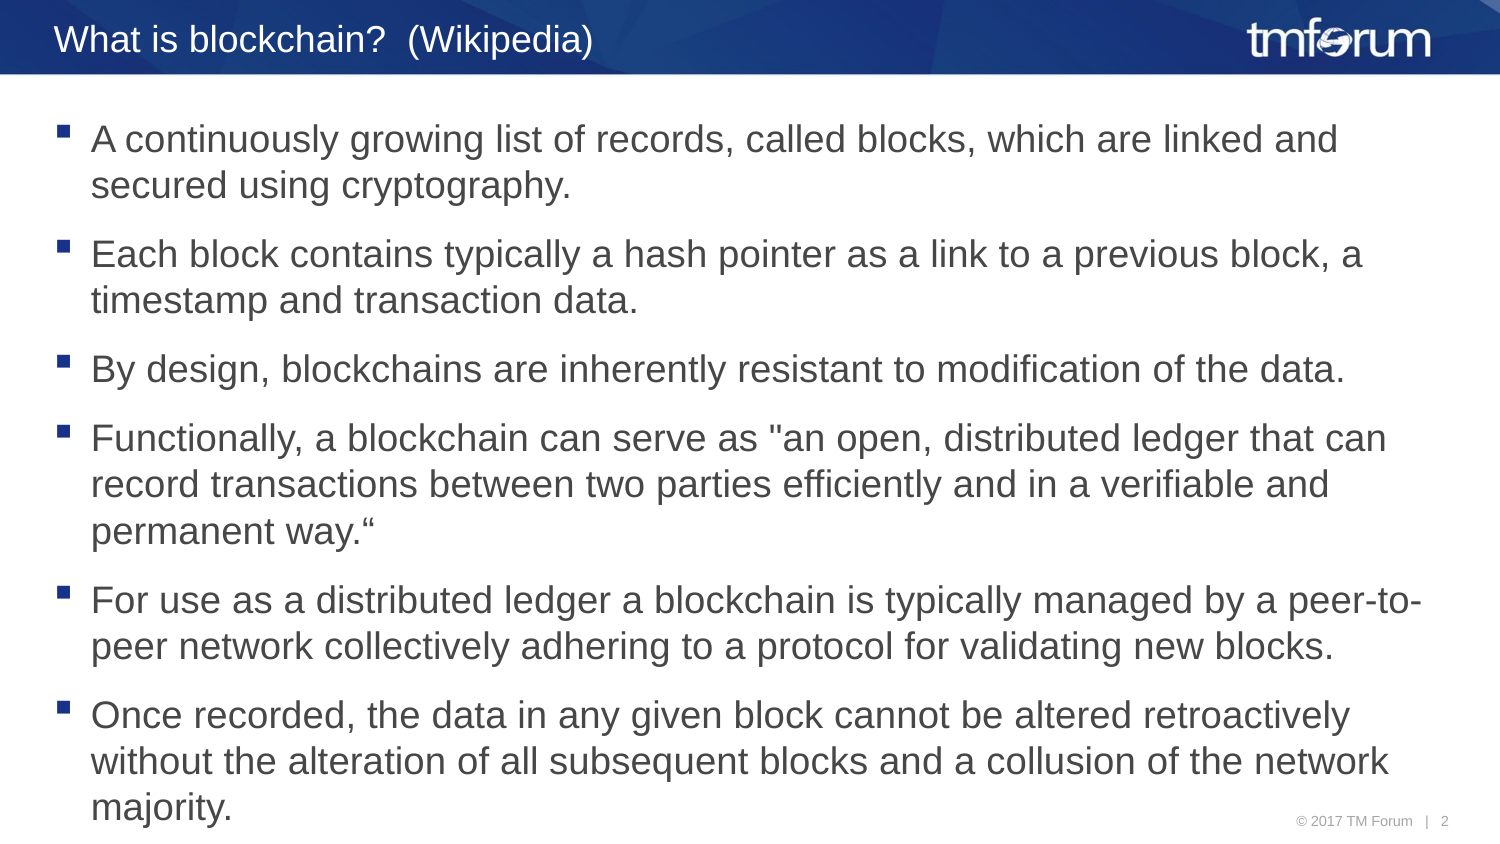

# What is blockchain?  (Wikipedia)
A continuously growing list of records, called blocks, which are linked and secured using cryptography.
Each block contains typically a hash pointer as a link to a previous block, a timestamp and transaction data.
By design, blockchains are inherently resistant to modification of the data.
Functionally, a blockchain can serve as "an open, distributed ledger that can record transactions between two parties efficiently and in a verifiable and permanent way.“
For use as a distributed ledger a blockchain is typically managed by a peer-to-peer network collectively adhering to a protocol for validating new blocks.
Once recorded, the data in any given block cannot be altered retroactively without the alteration of all subsequent blocks and a collusion of the network majority.